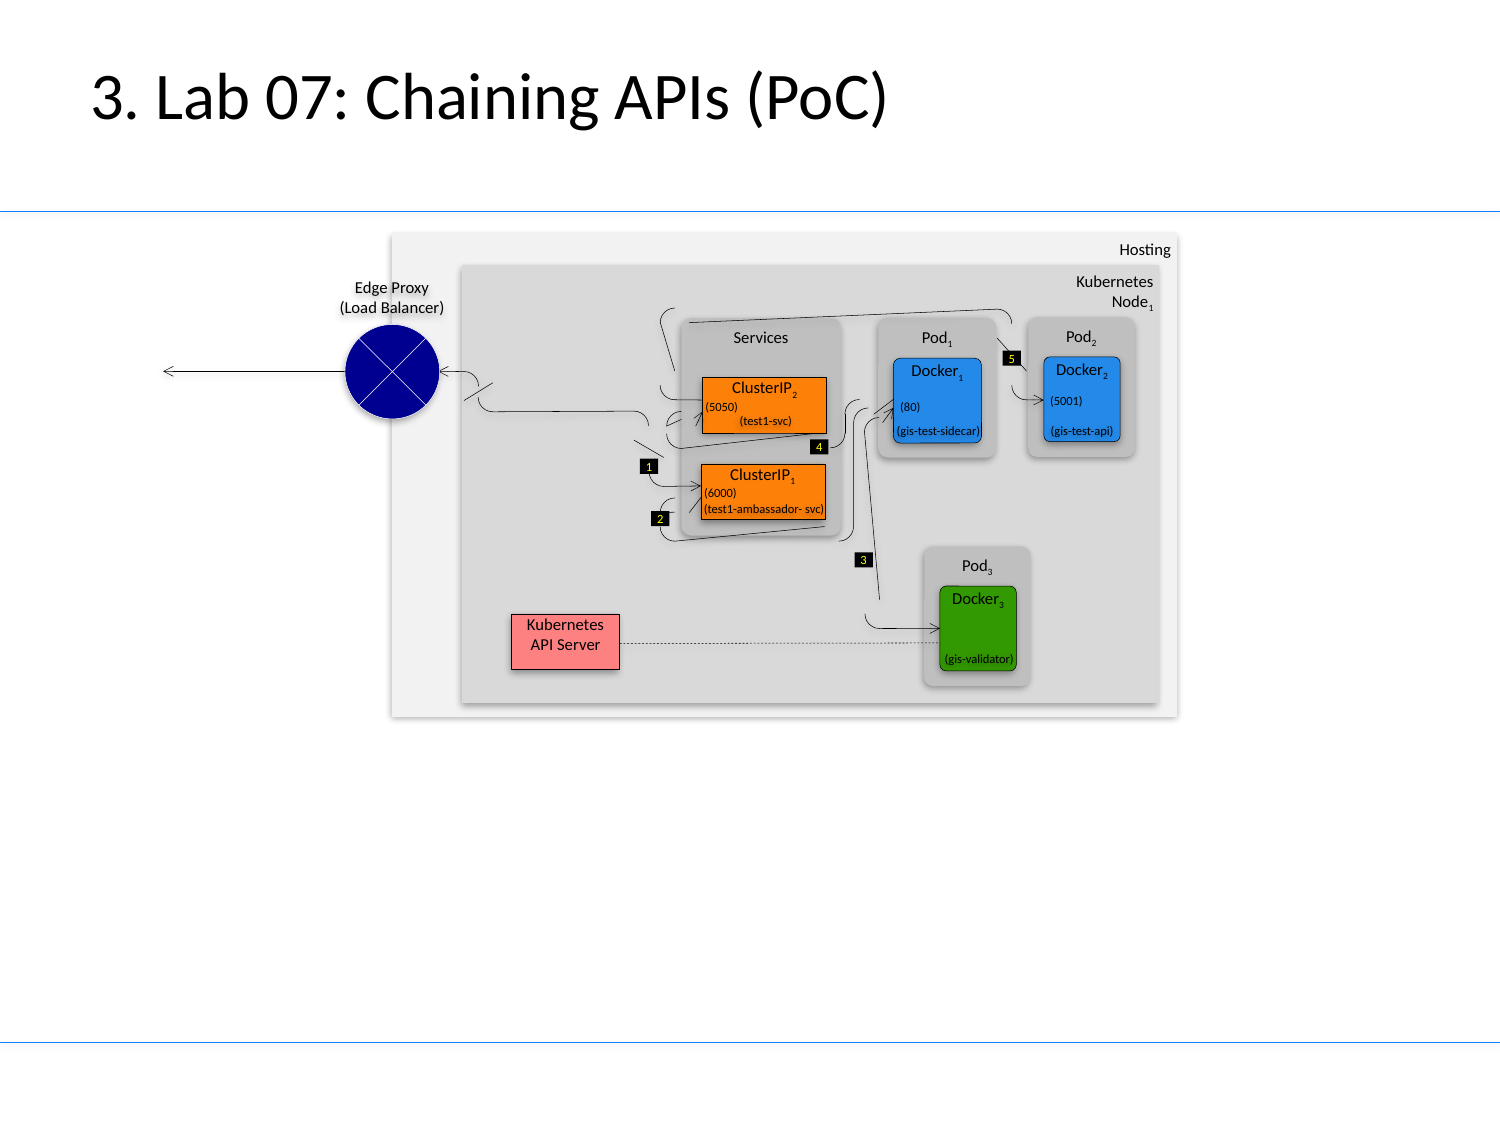

# 3. Lab 07: Chaining APIs (PoC)
Hosting
Kubernetes
Node1
Edge Proxy
(Load Balancer)

Pod2
Services
Pod1

5

Docker2
Docker1

ClusterIP2

(5001)

(5050)
(80)

(test1-svc)

(gis-test-api)
(gis-test-sidecar)
4

1
ClusterIP1

(6000)

(test1-ambassador- svc)
2

Pod3
3
Docker3

Kubernetes API Server

(gis-validator)